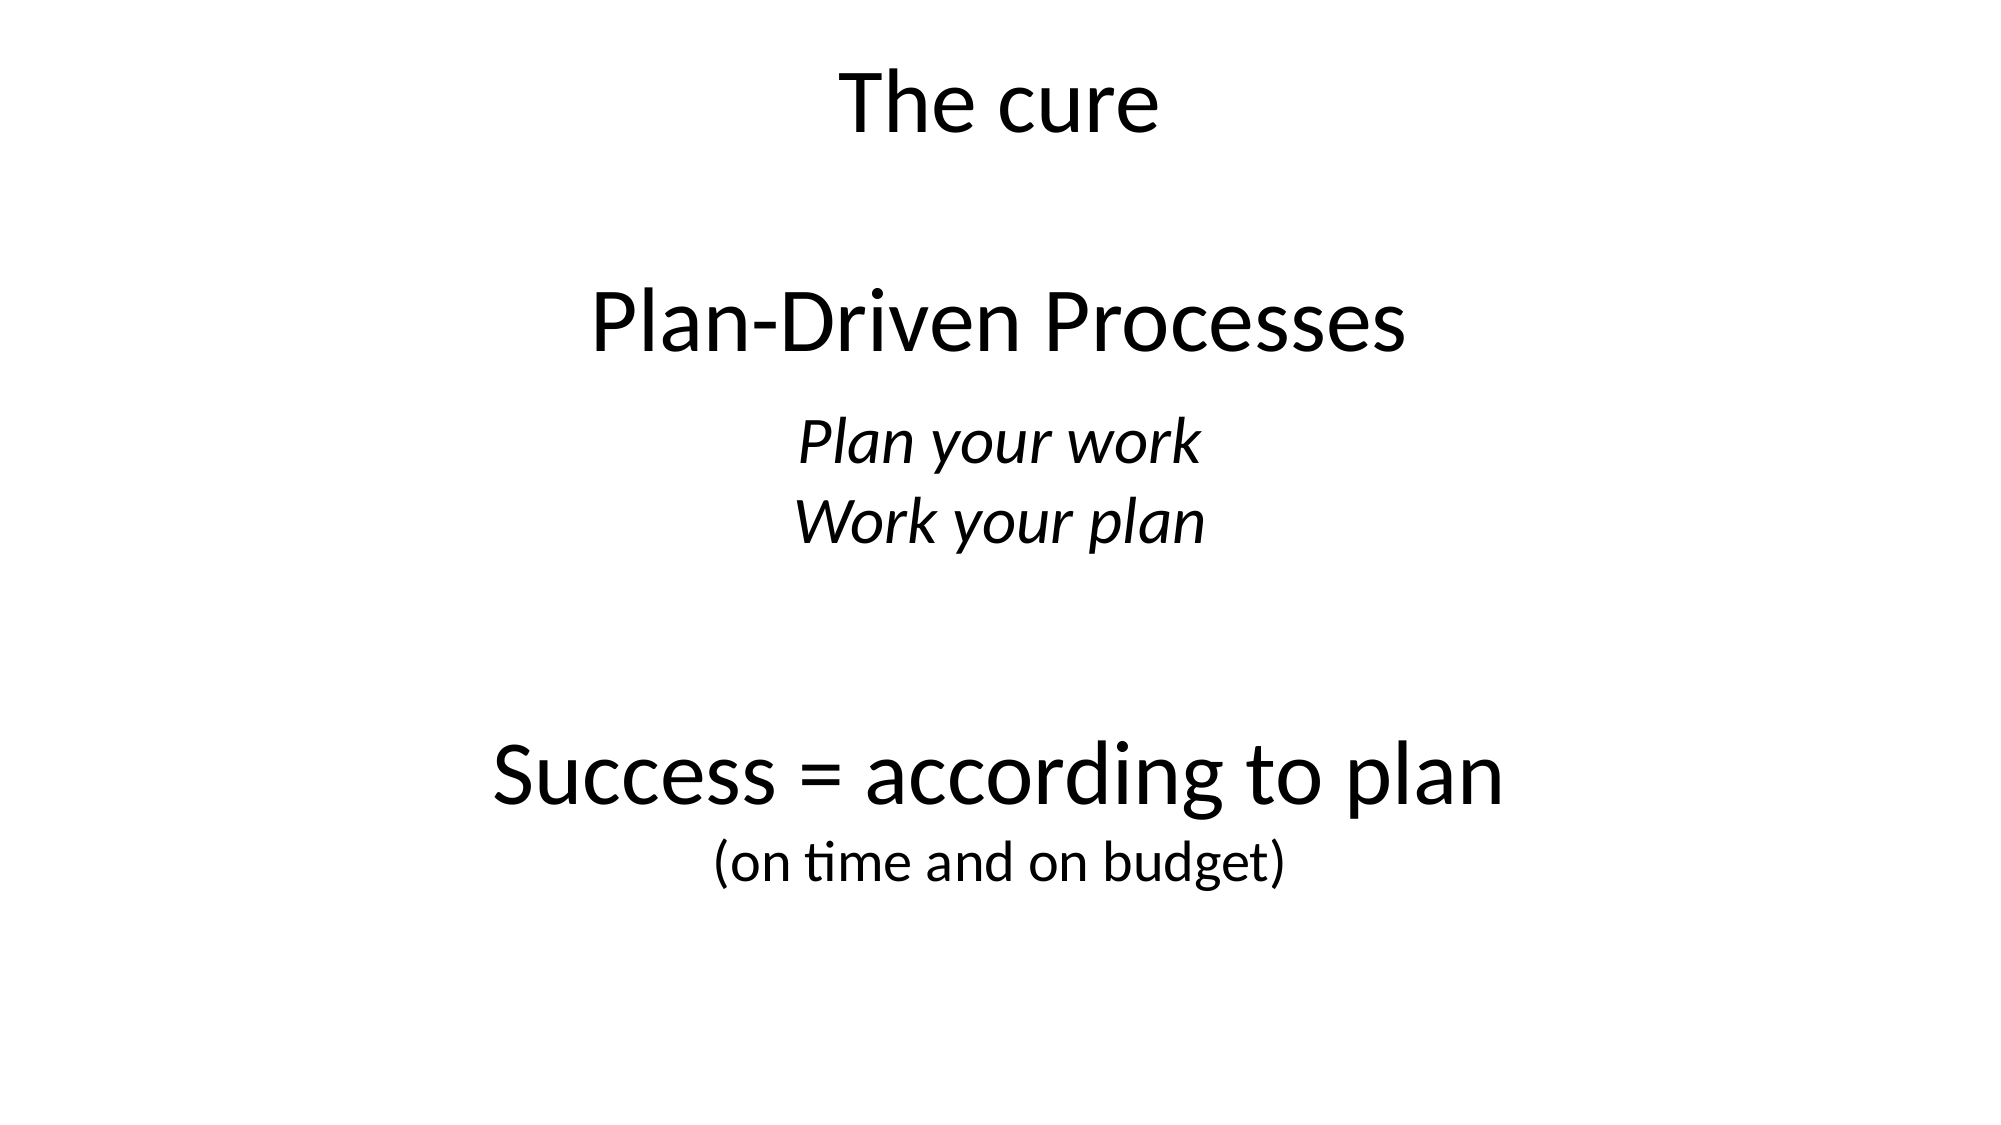

The cure
Plan-Driven Processes

Plan your work
Work your plan
Success = according to plan
(on time and on budget)